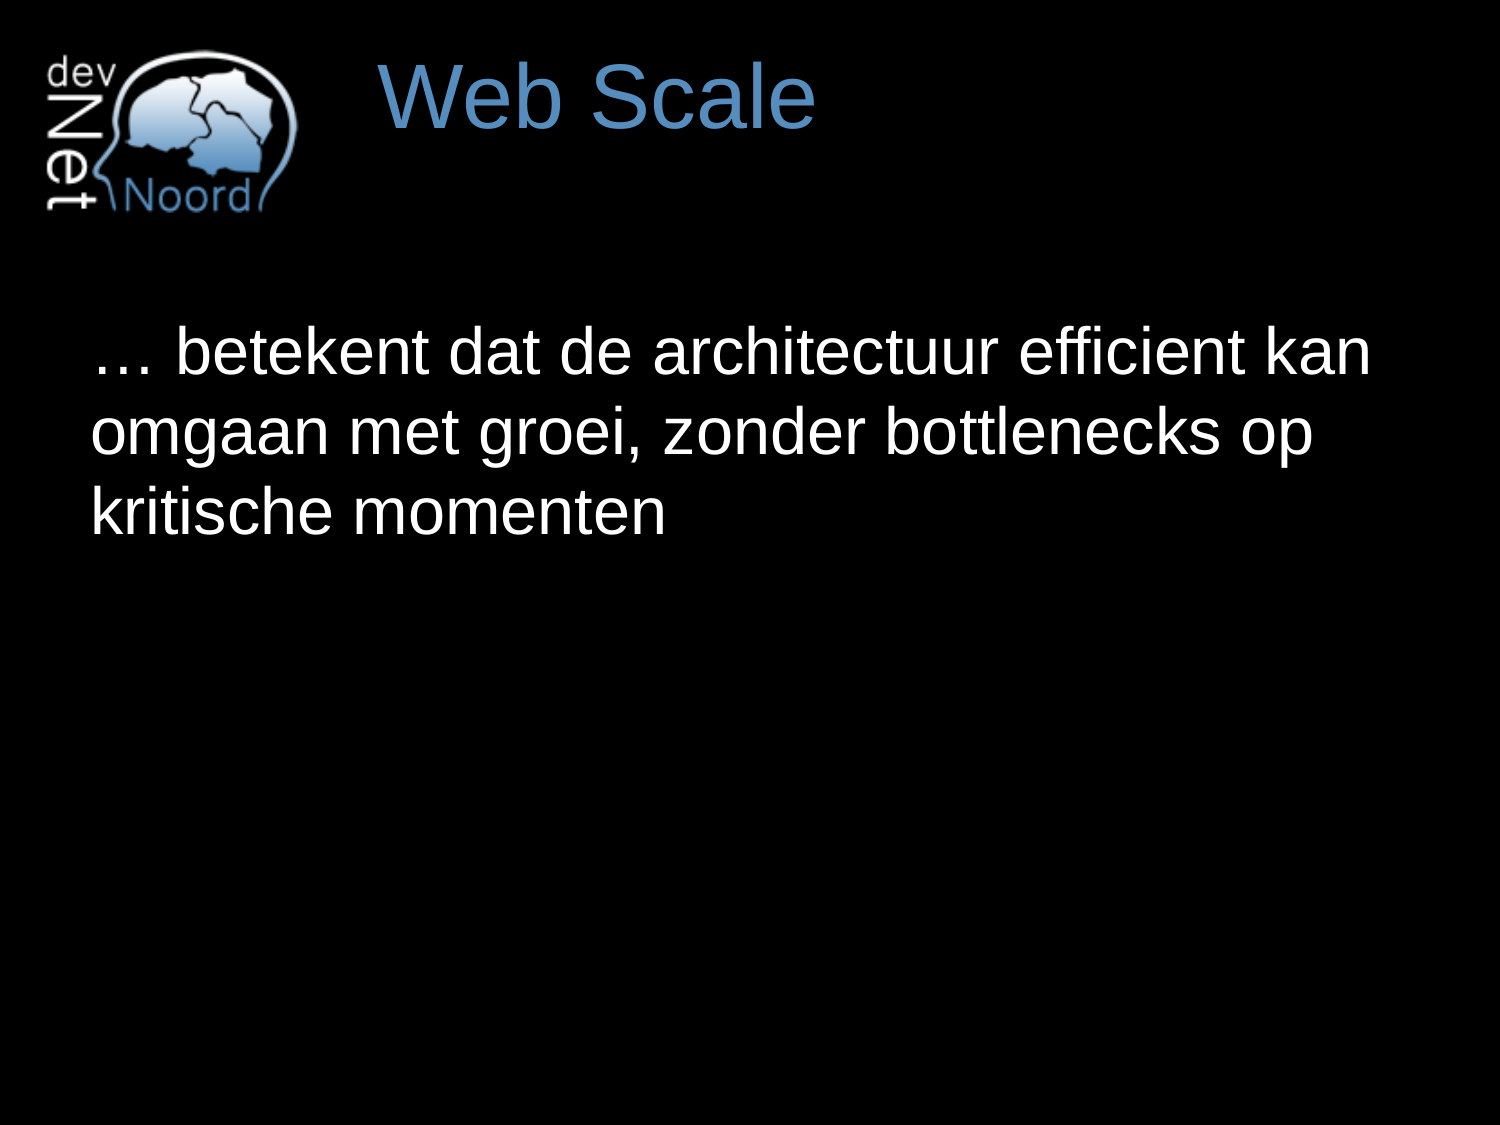

# Web Scale
… betekent dat de architectuur efficient kan omgaan met groei, zonder bottlenecks op kritische momenten